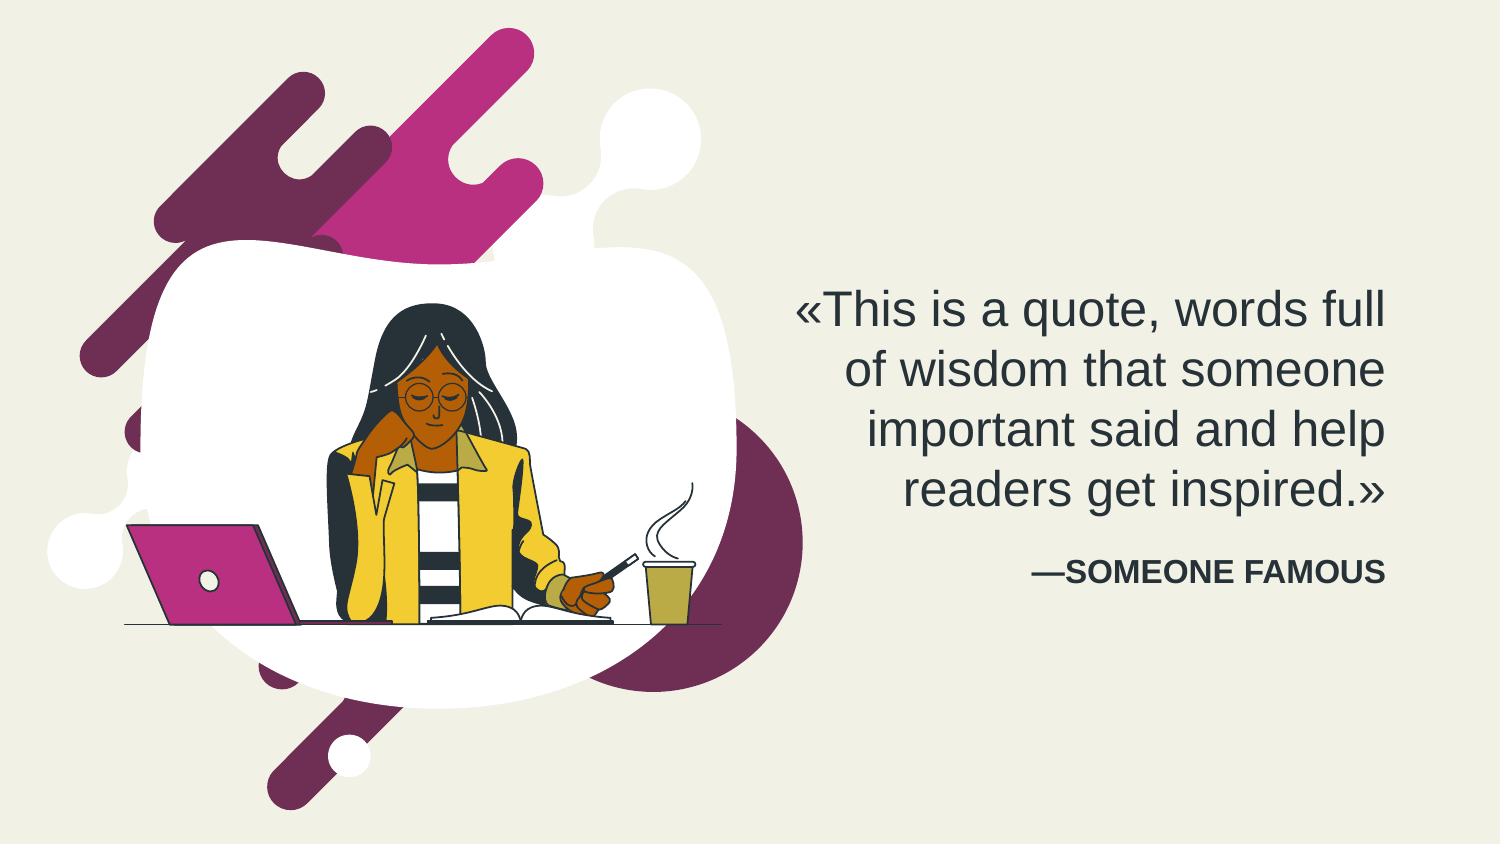

«This is a quote, words full of wisdom that someone important said and help readers get inspired.»

# —SOMEONE FAMOUS